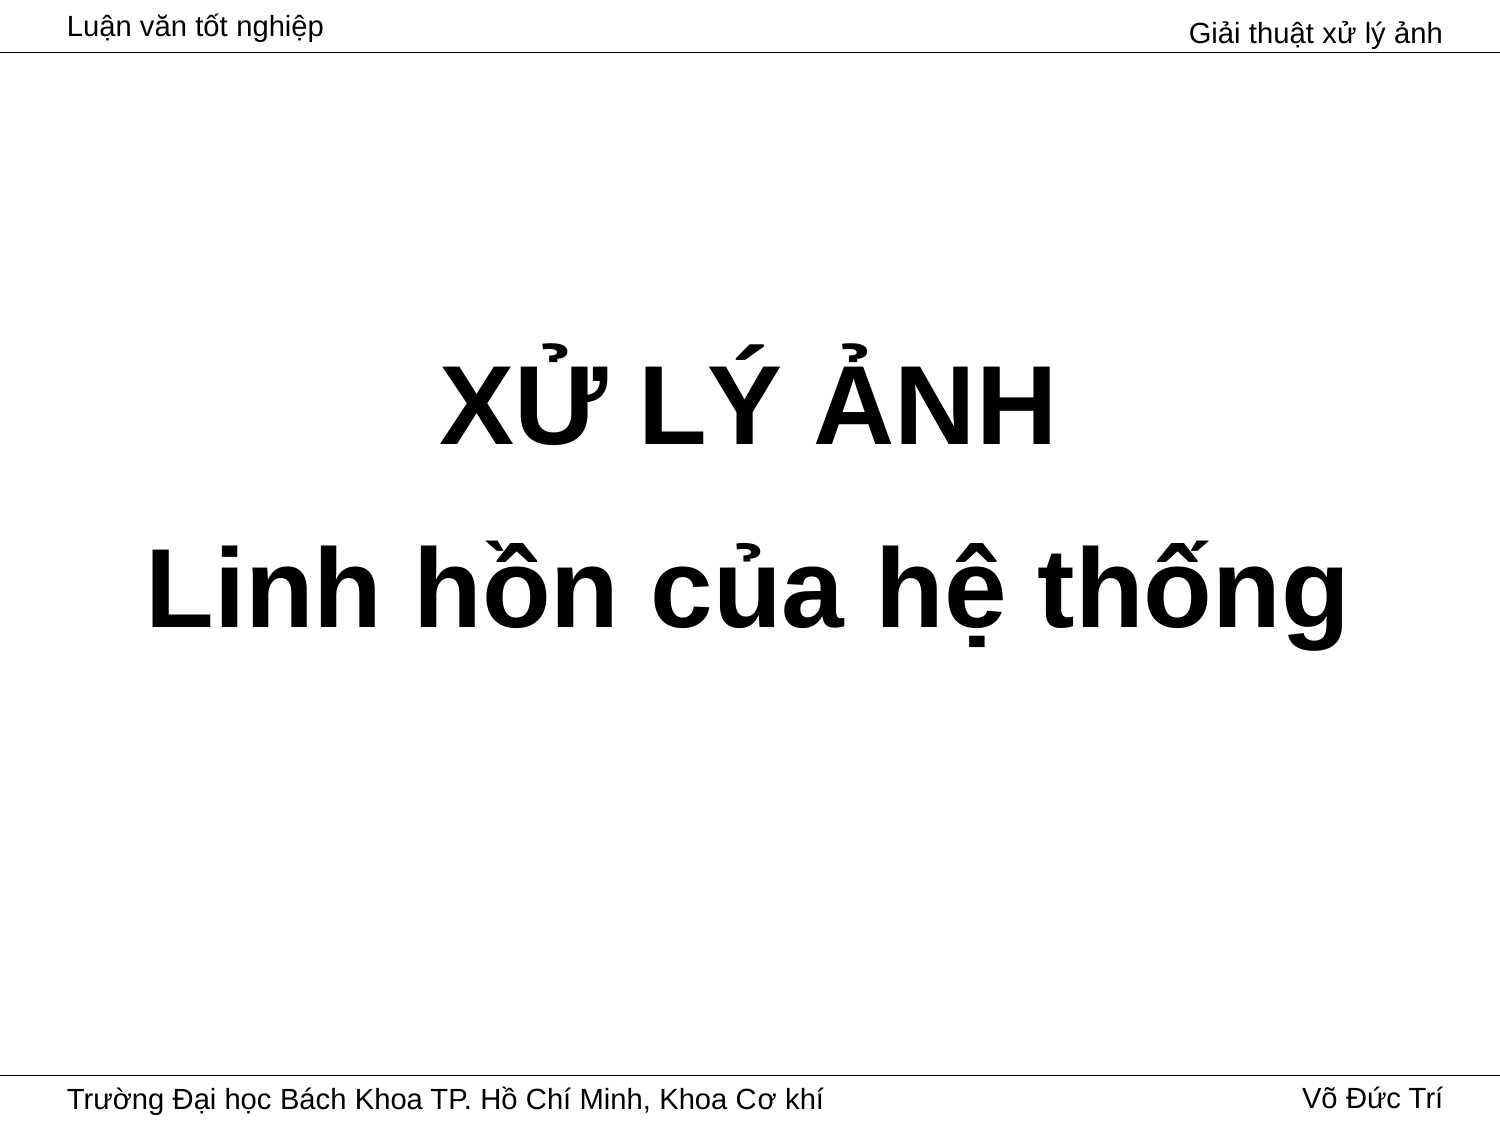

Giải thuật xử lý ảnh
XỬ LÝ ẢNH
Linh hồn của hệ thống